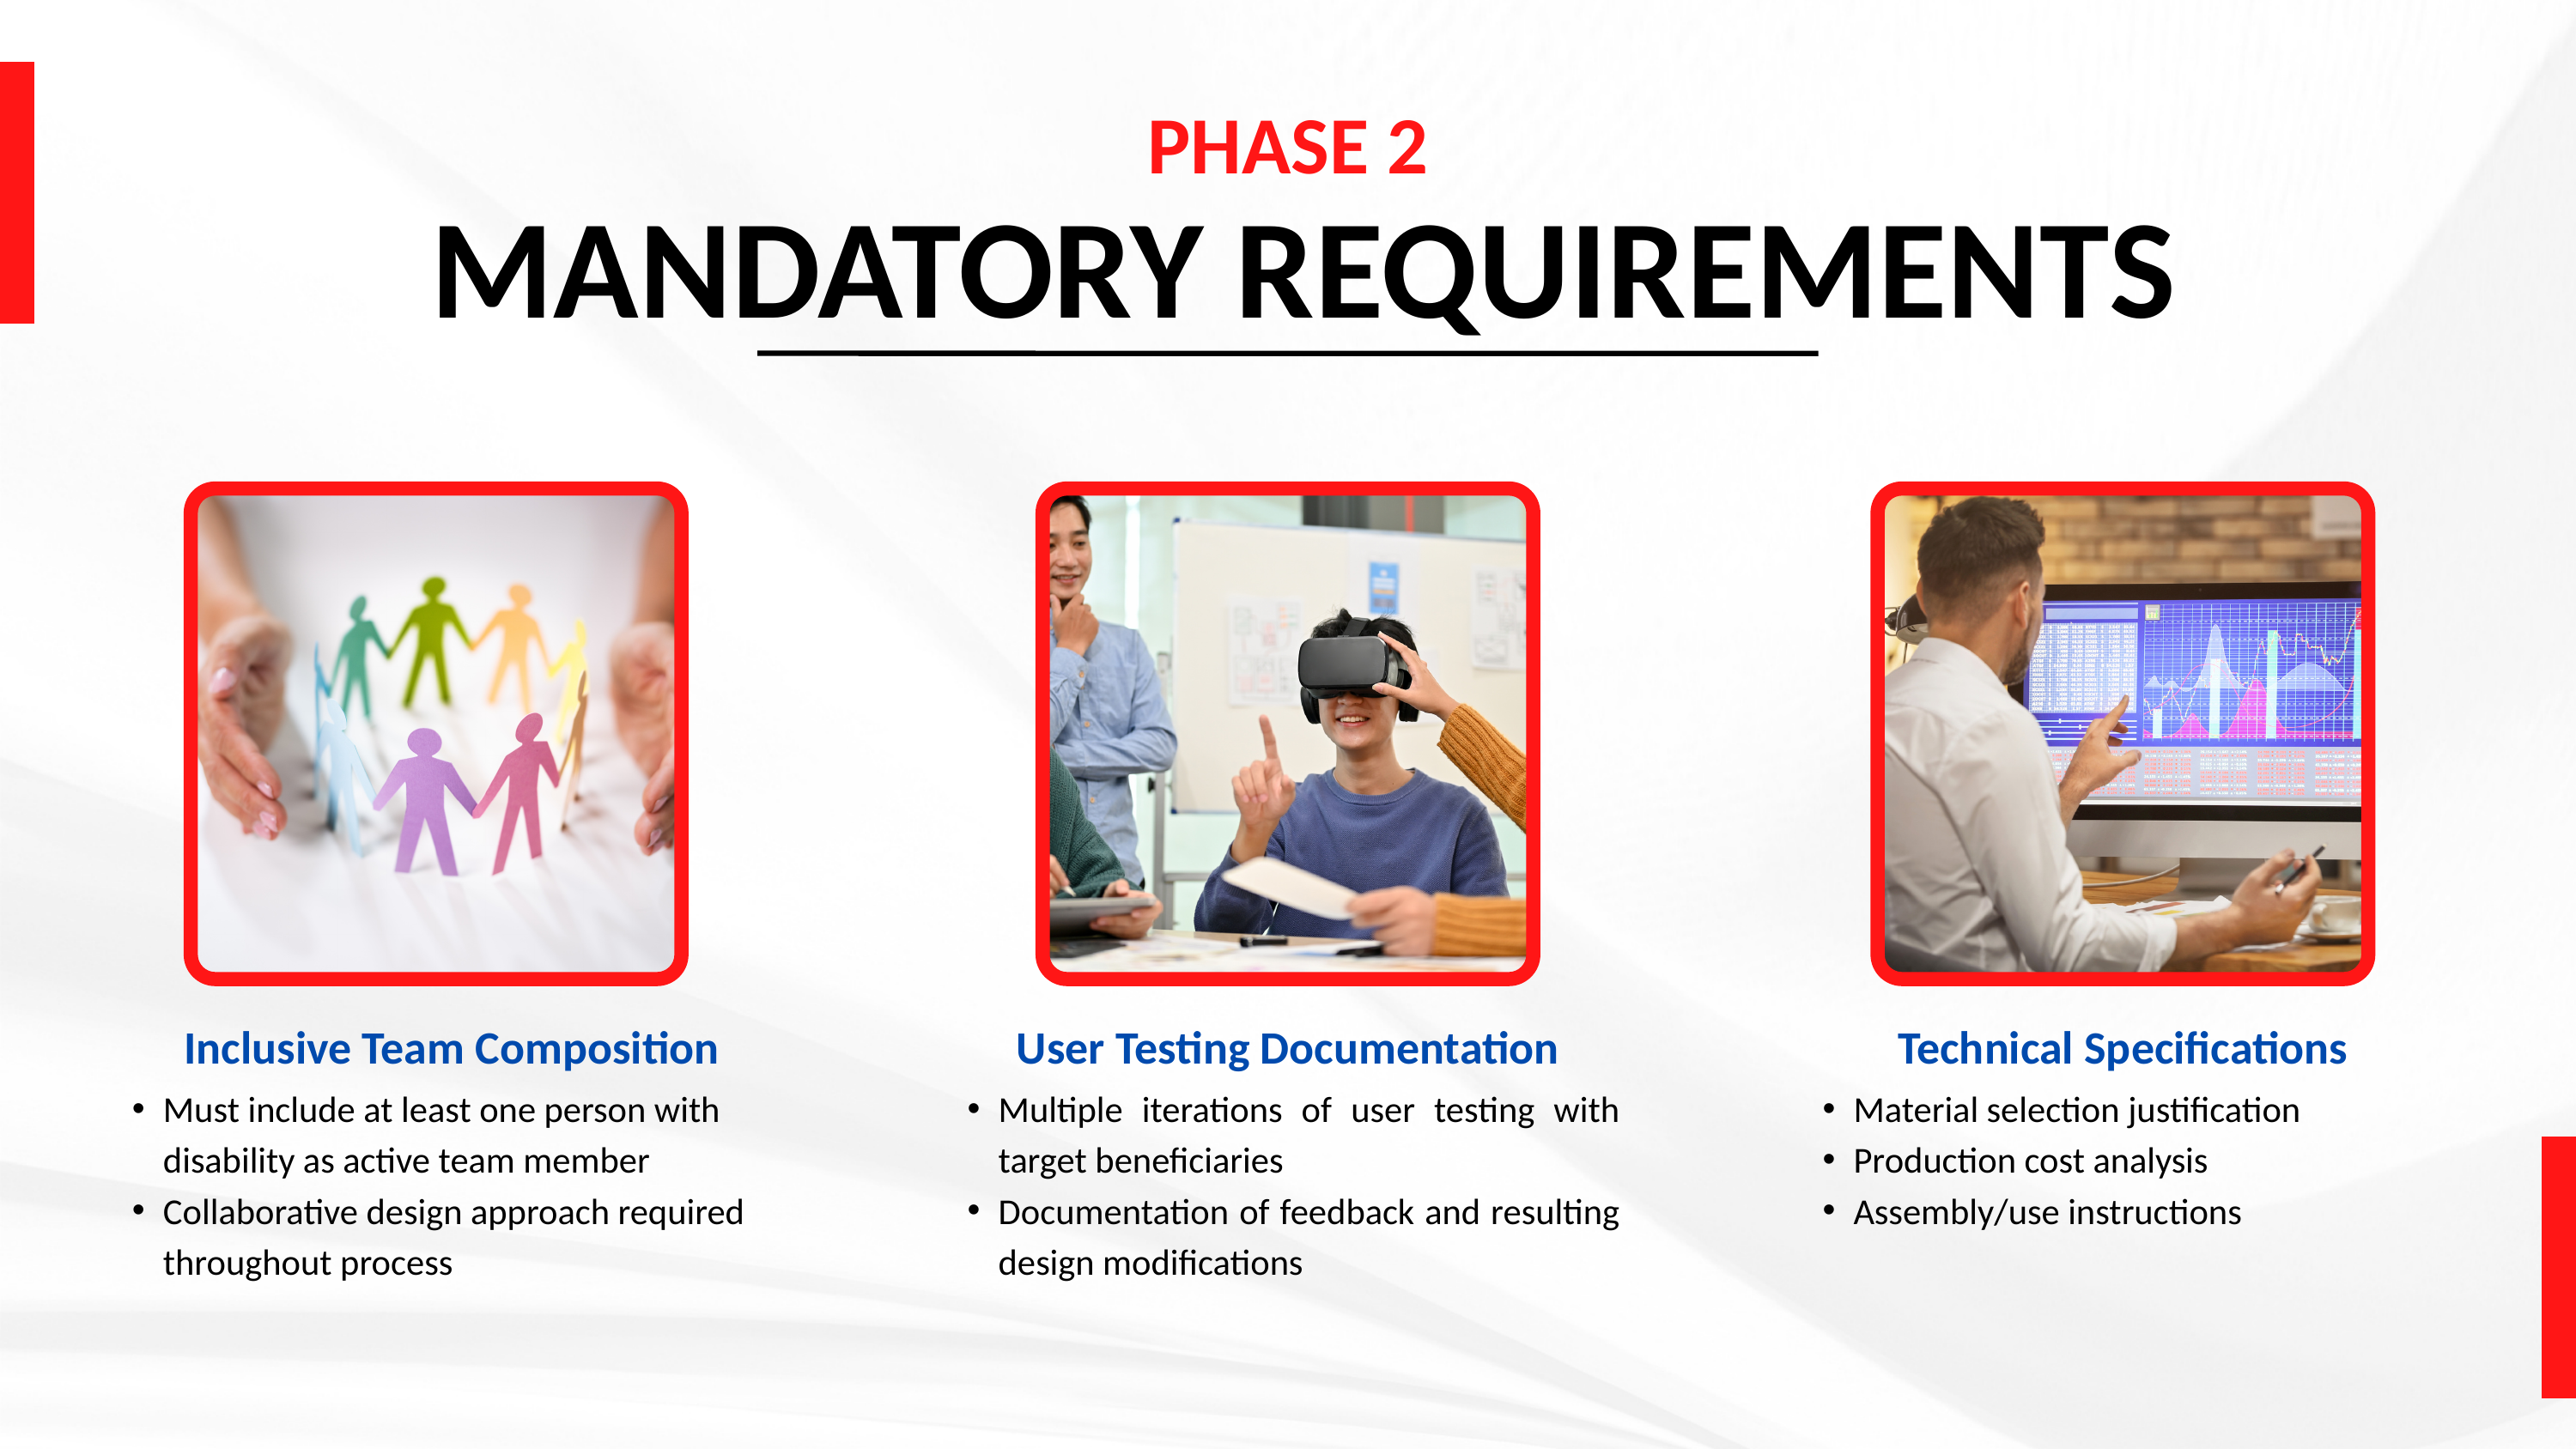

PHASE 2
MANDATORY REQUIREMENTS

Inclusive Team Composition
User Testing Documentation
Technical Specifications
Must include at least one person with disability as active team member
Collaborative design approach required throughout process

Multiple iterations of user testing with target beneficiaries
Documentation of feedback and resulting design modifications
Material selection justification
Production cost analysis
Assembly/use instructions